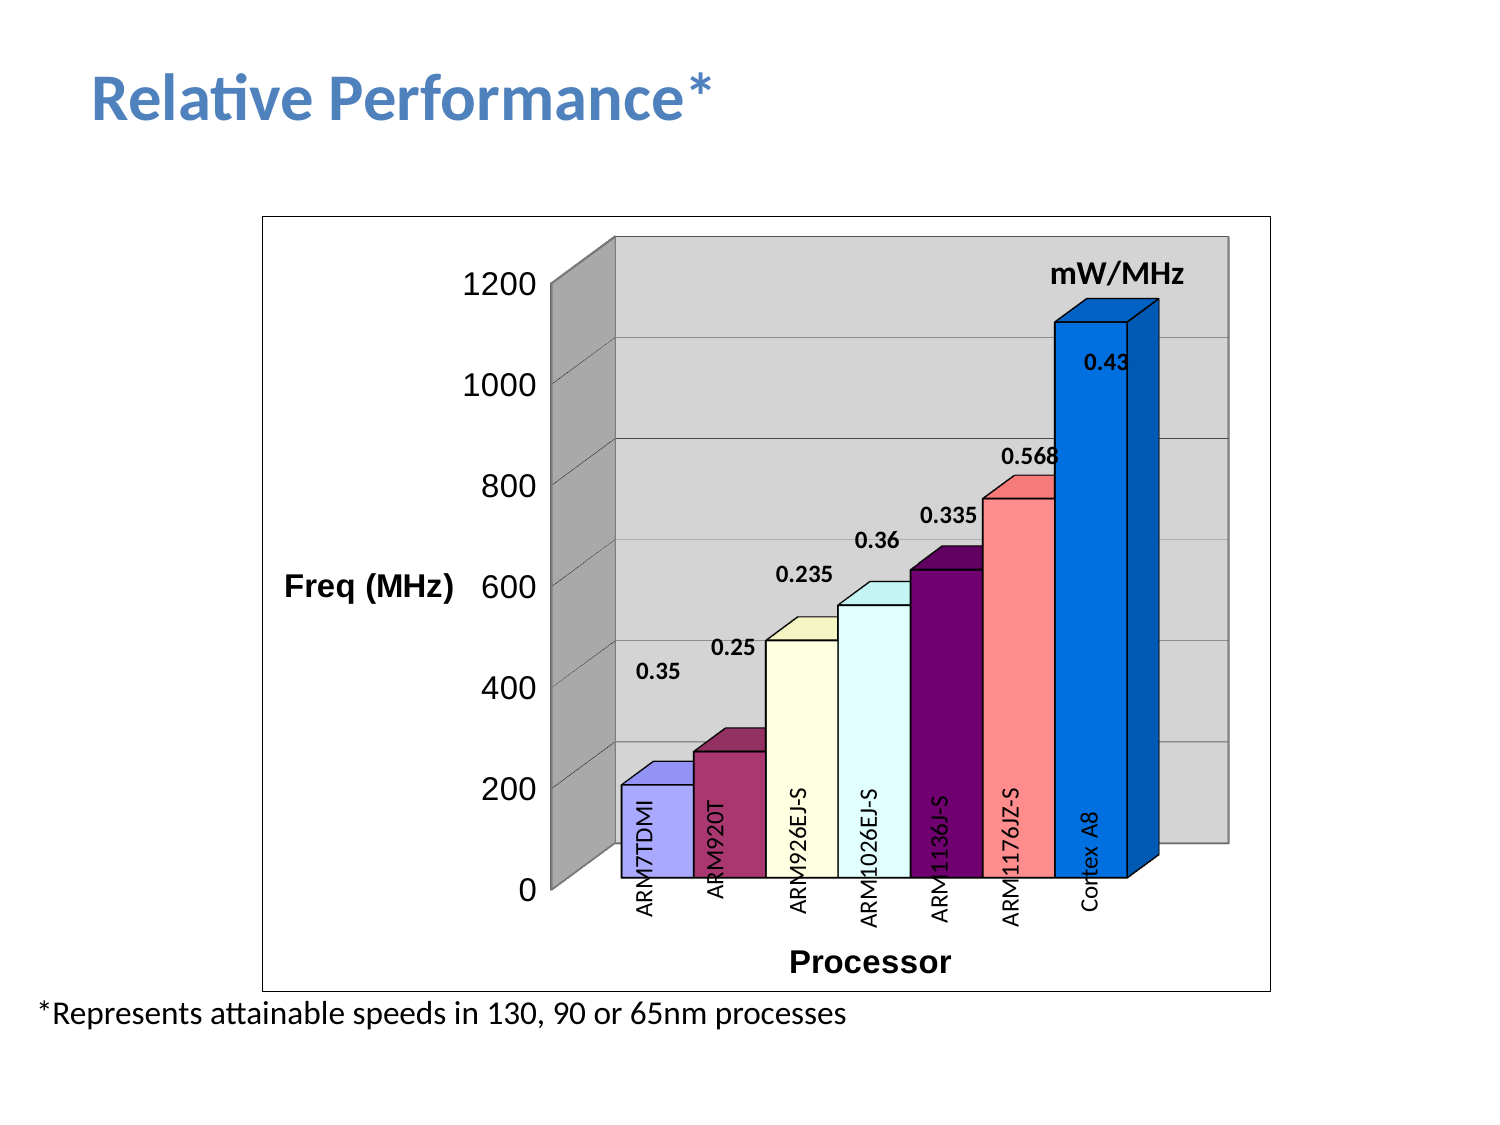

# Relative Performance*

[unsupported chart]

mW/MHz
0.43
0.568
0.335
0.36
0.235
0.25
0.35
ARM926EJ-S
ARM1026EJ-S
ARM1176JZ-S
ARM1136J-S
ARM7TDMI
ARM920T
Cortex A8
*Represents attainable speeds in 130, 90 or 65nm processes